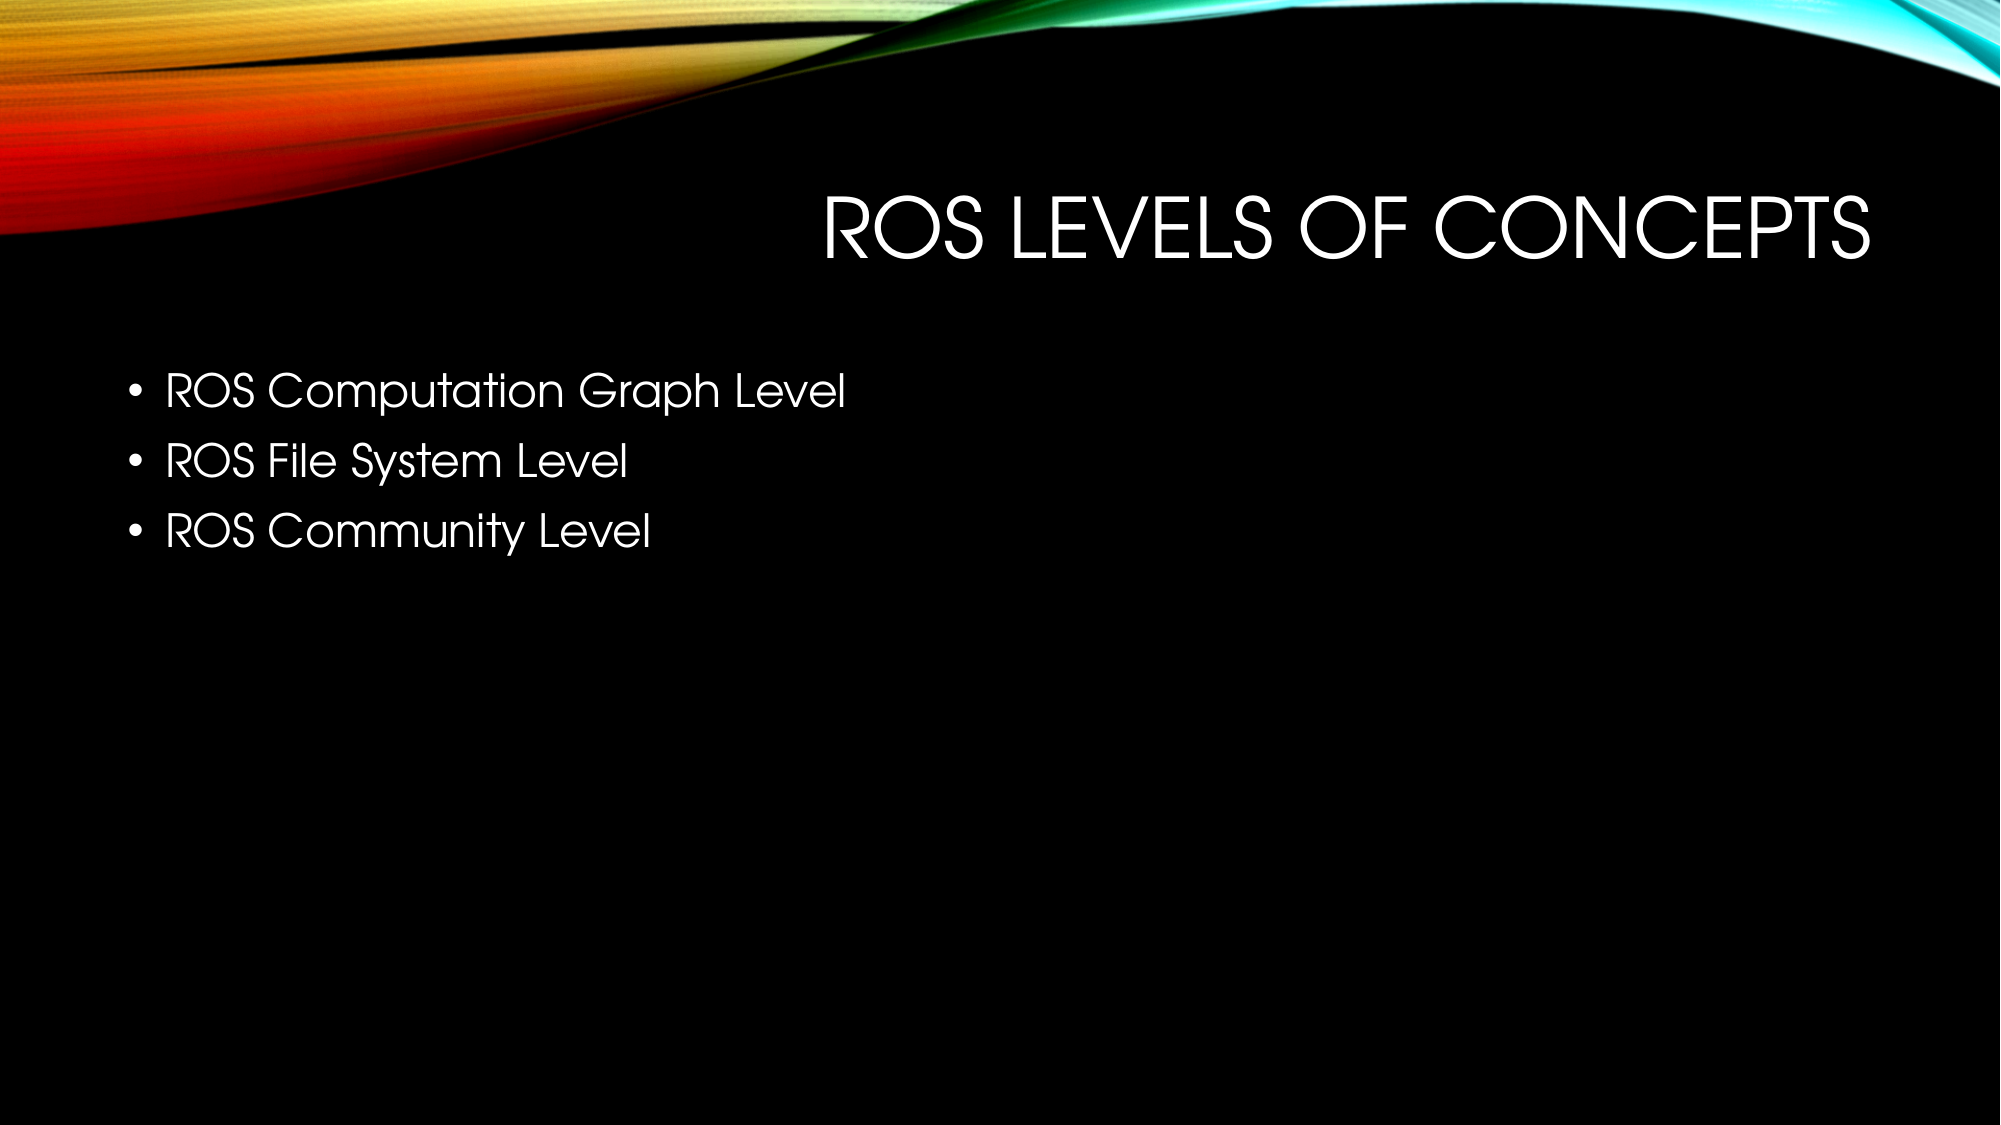

# ROS LEVELS of Concepts
ROS Computation Graph Level
ROS File System Level
ROS Community Level